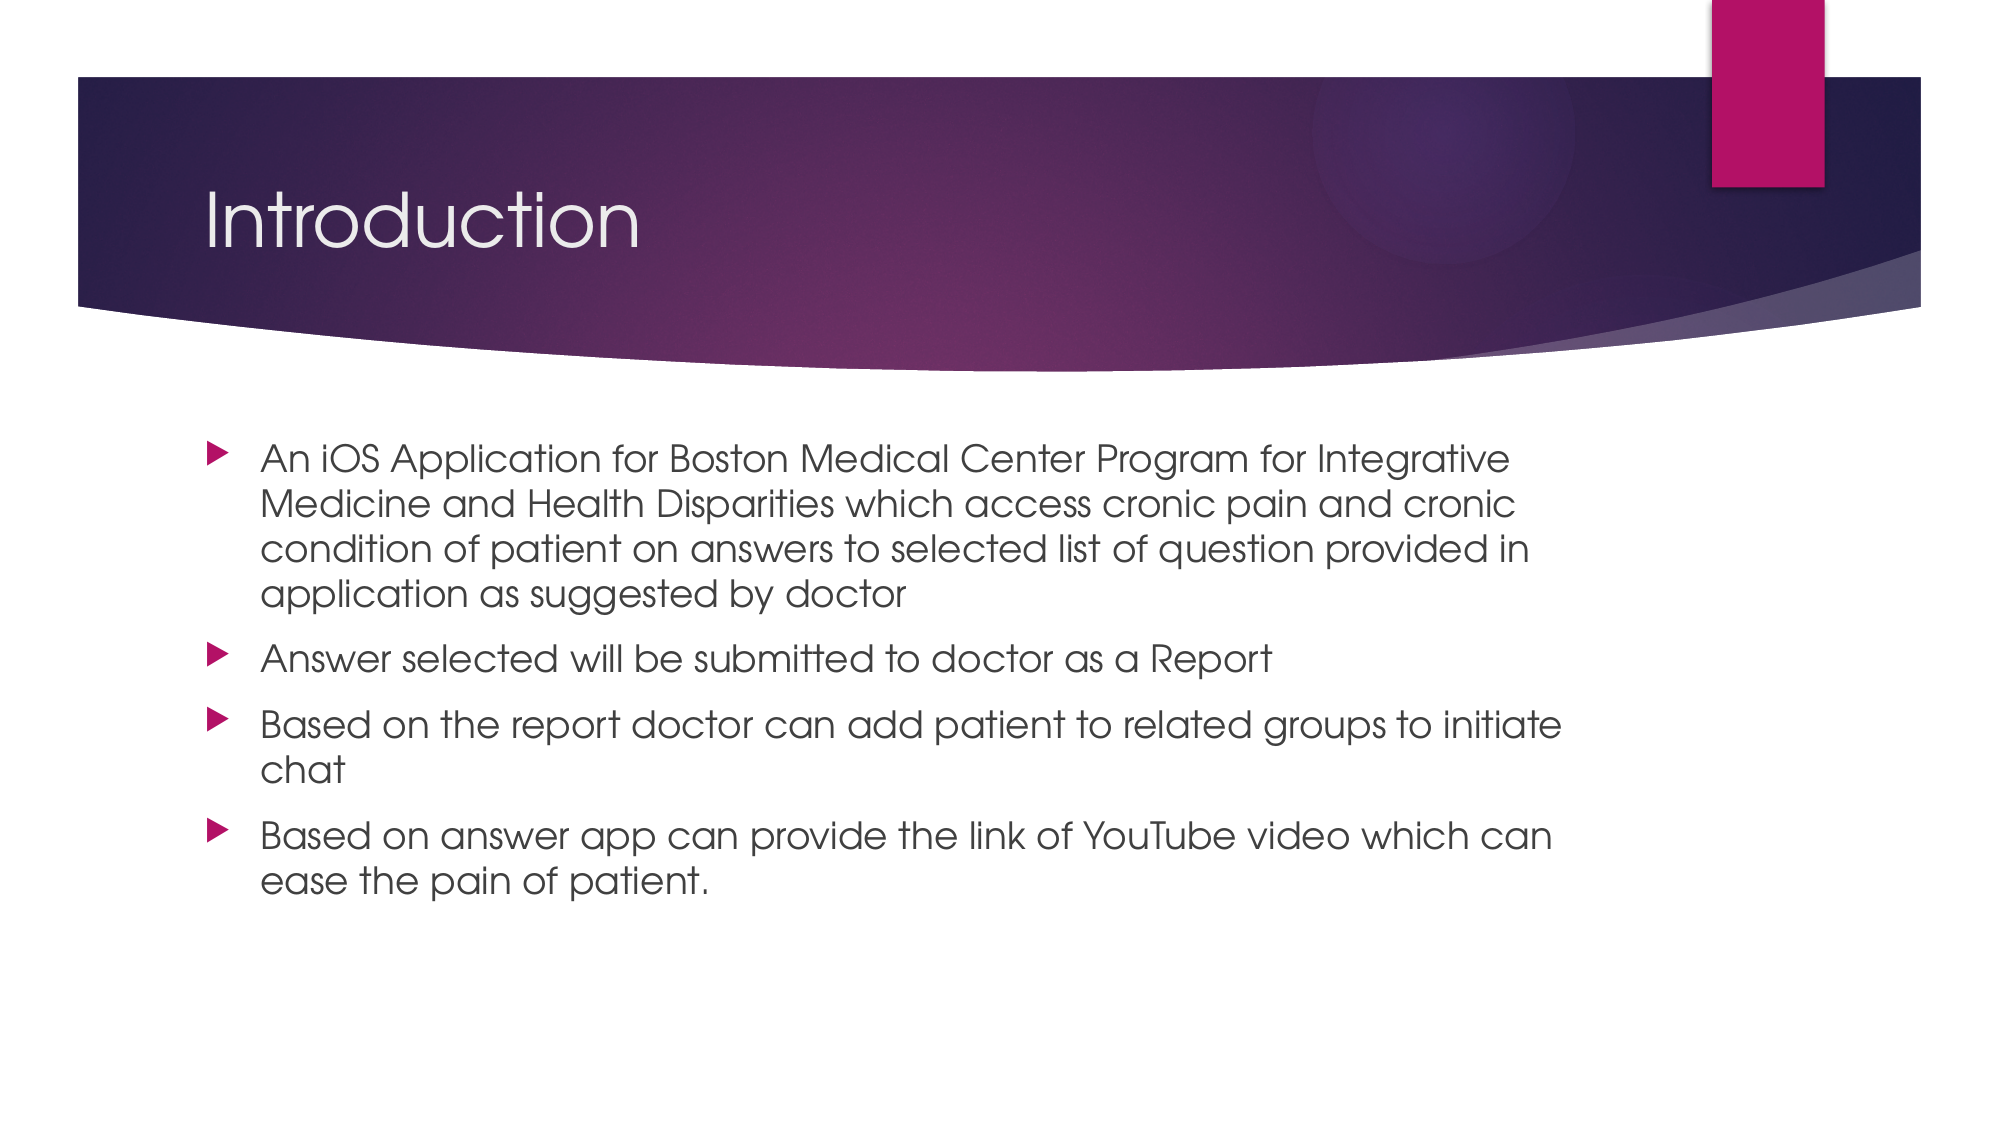

# Introduction
An iOS Application for Boston Medical Center Program for Integrative Medicine and Health Disparities which access cronic pain and cronic condition of patient on answers to selected list of question provided in application as suggested by doctor
Answer selected will be submitted to doctor as a Report
Based on the report doctor can add patient to related groups to initiate chat
Based on answer app can provide the link of YouTube video which can ease the pain of patient.